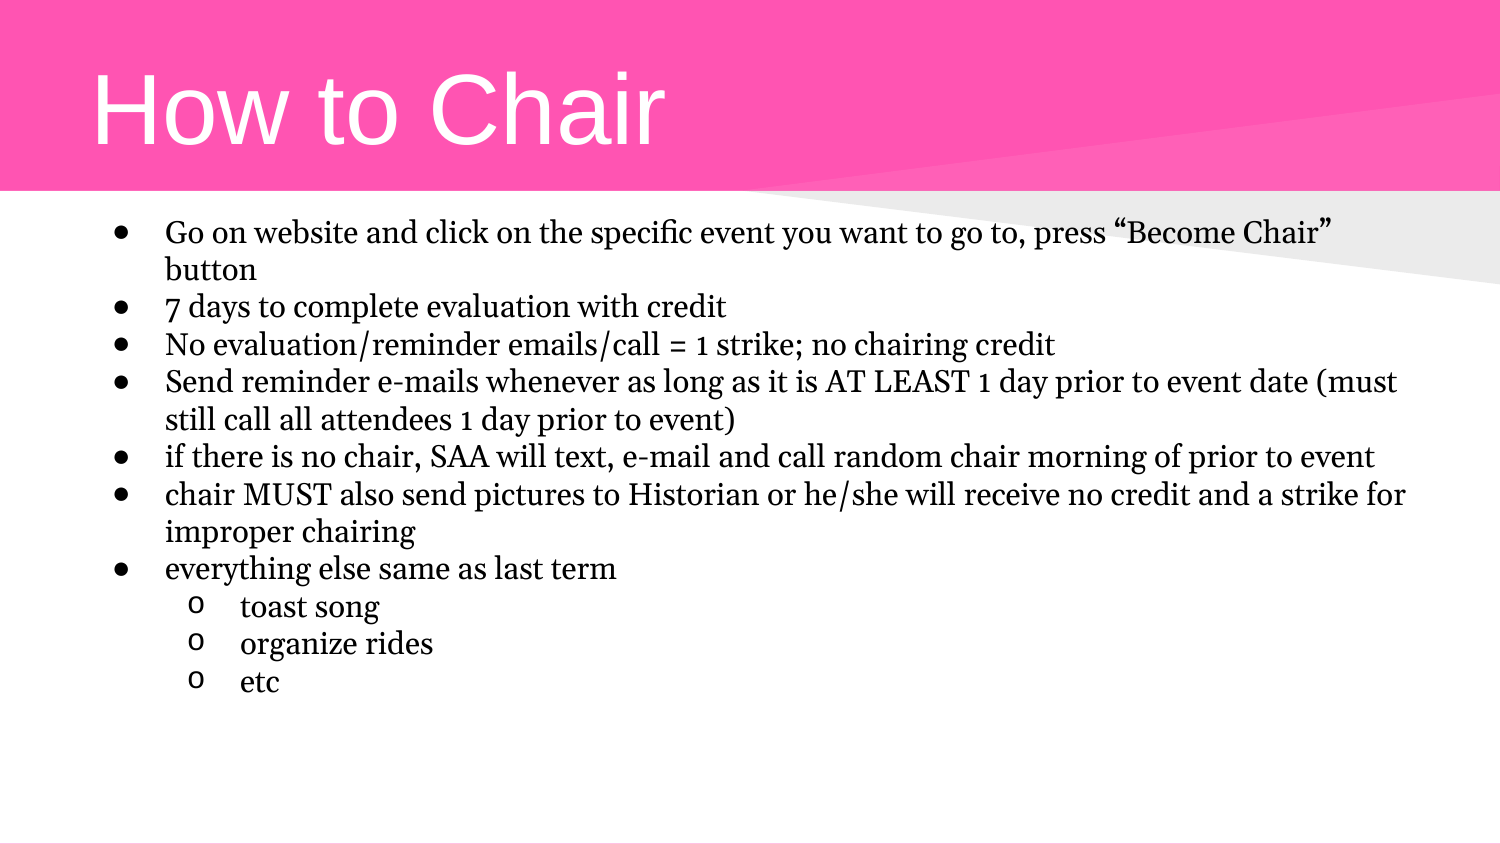

# How to Chair
Go on website and click on the specific event you want to go to, press “Become Chair” button
7 days to complete evaluation with credit
No evaluation/reminder emails/call = 1 strike; no chairing credit
Send reminder e-mails whenever as long as it is AT LEAST 1 day prior to event date (must still call all attendees 1 day prior to event)
if there is no chair, SAA will text, e-mail and call random chair morning of prior to event
chair MUST also send pictures to Historian or he/she will receive no credit and a strike for improper chairing
everything else same as last term
toast song
organize rides
etc